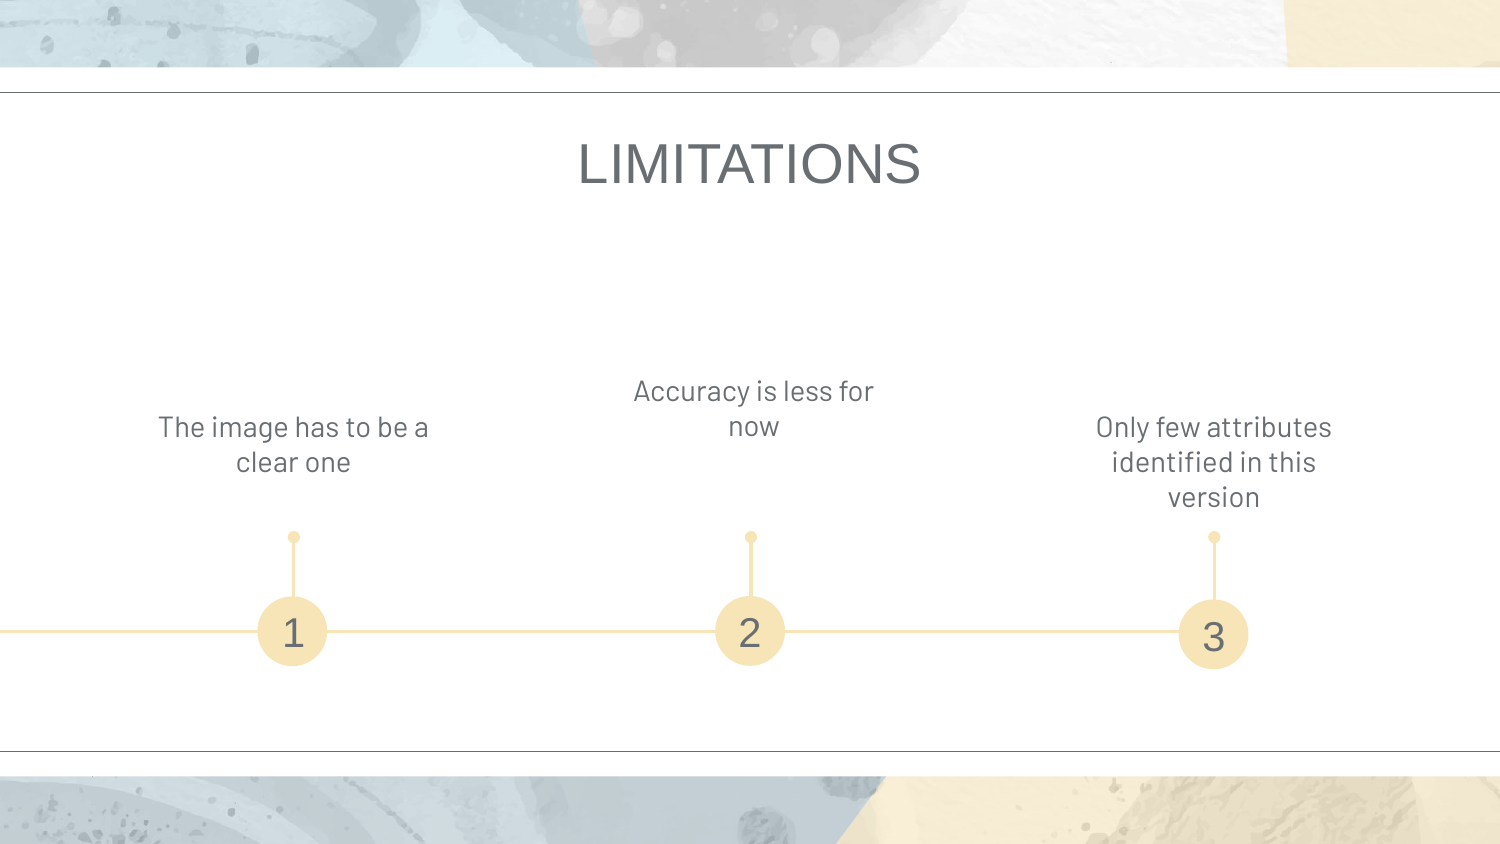

# LIMITATIONS
Accuracy is less for now

The image has to be a clear one
Only few attributes identified in this version
2
3
1

2
3